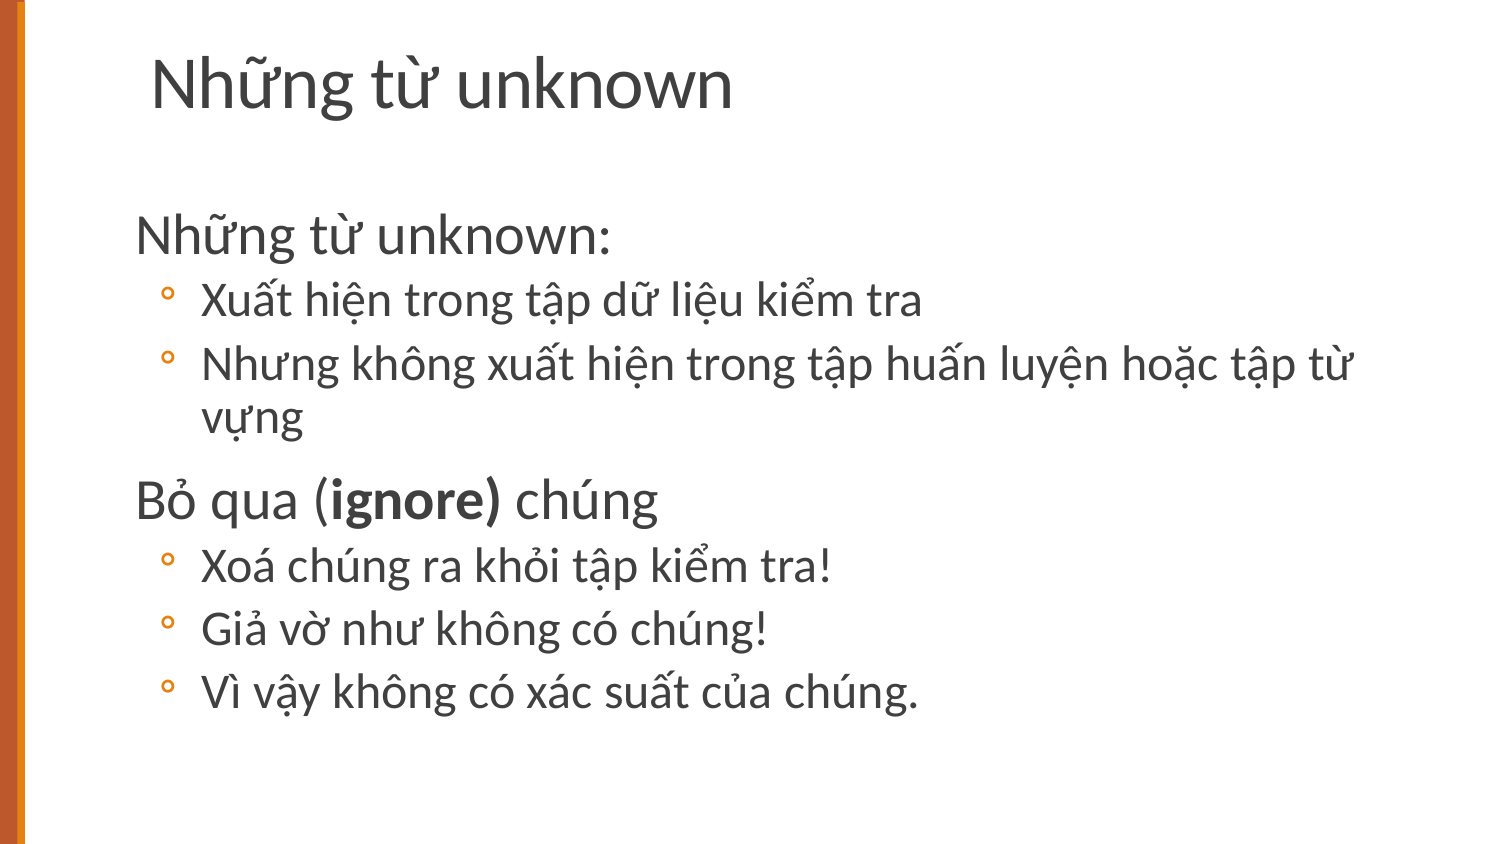

# Những từ unknown
Những từ unknown:
Xuất hiện trong tập dữ liệu kiểm tra
Nhưng không xuất hiện trong tập huấn luyện hoặc tập từ vựng
Bỏ qua (ignore) chúng
Xoá chúng ra khỏi tập kiểm tra!
Giả vờ như không có chúng!
Vì vậy không có xác suất của chúng.